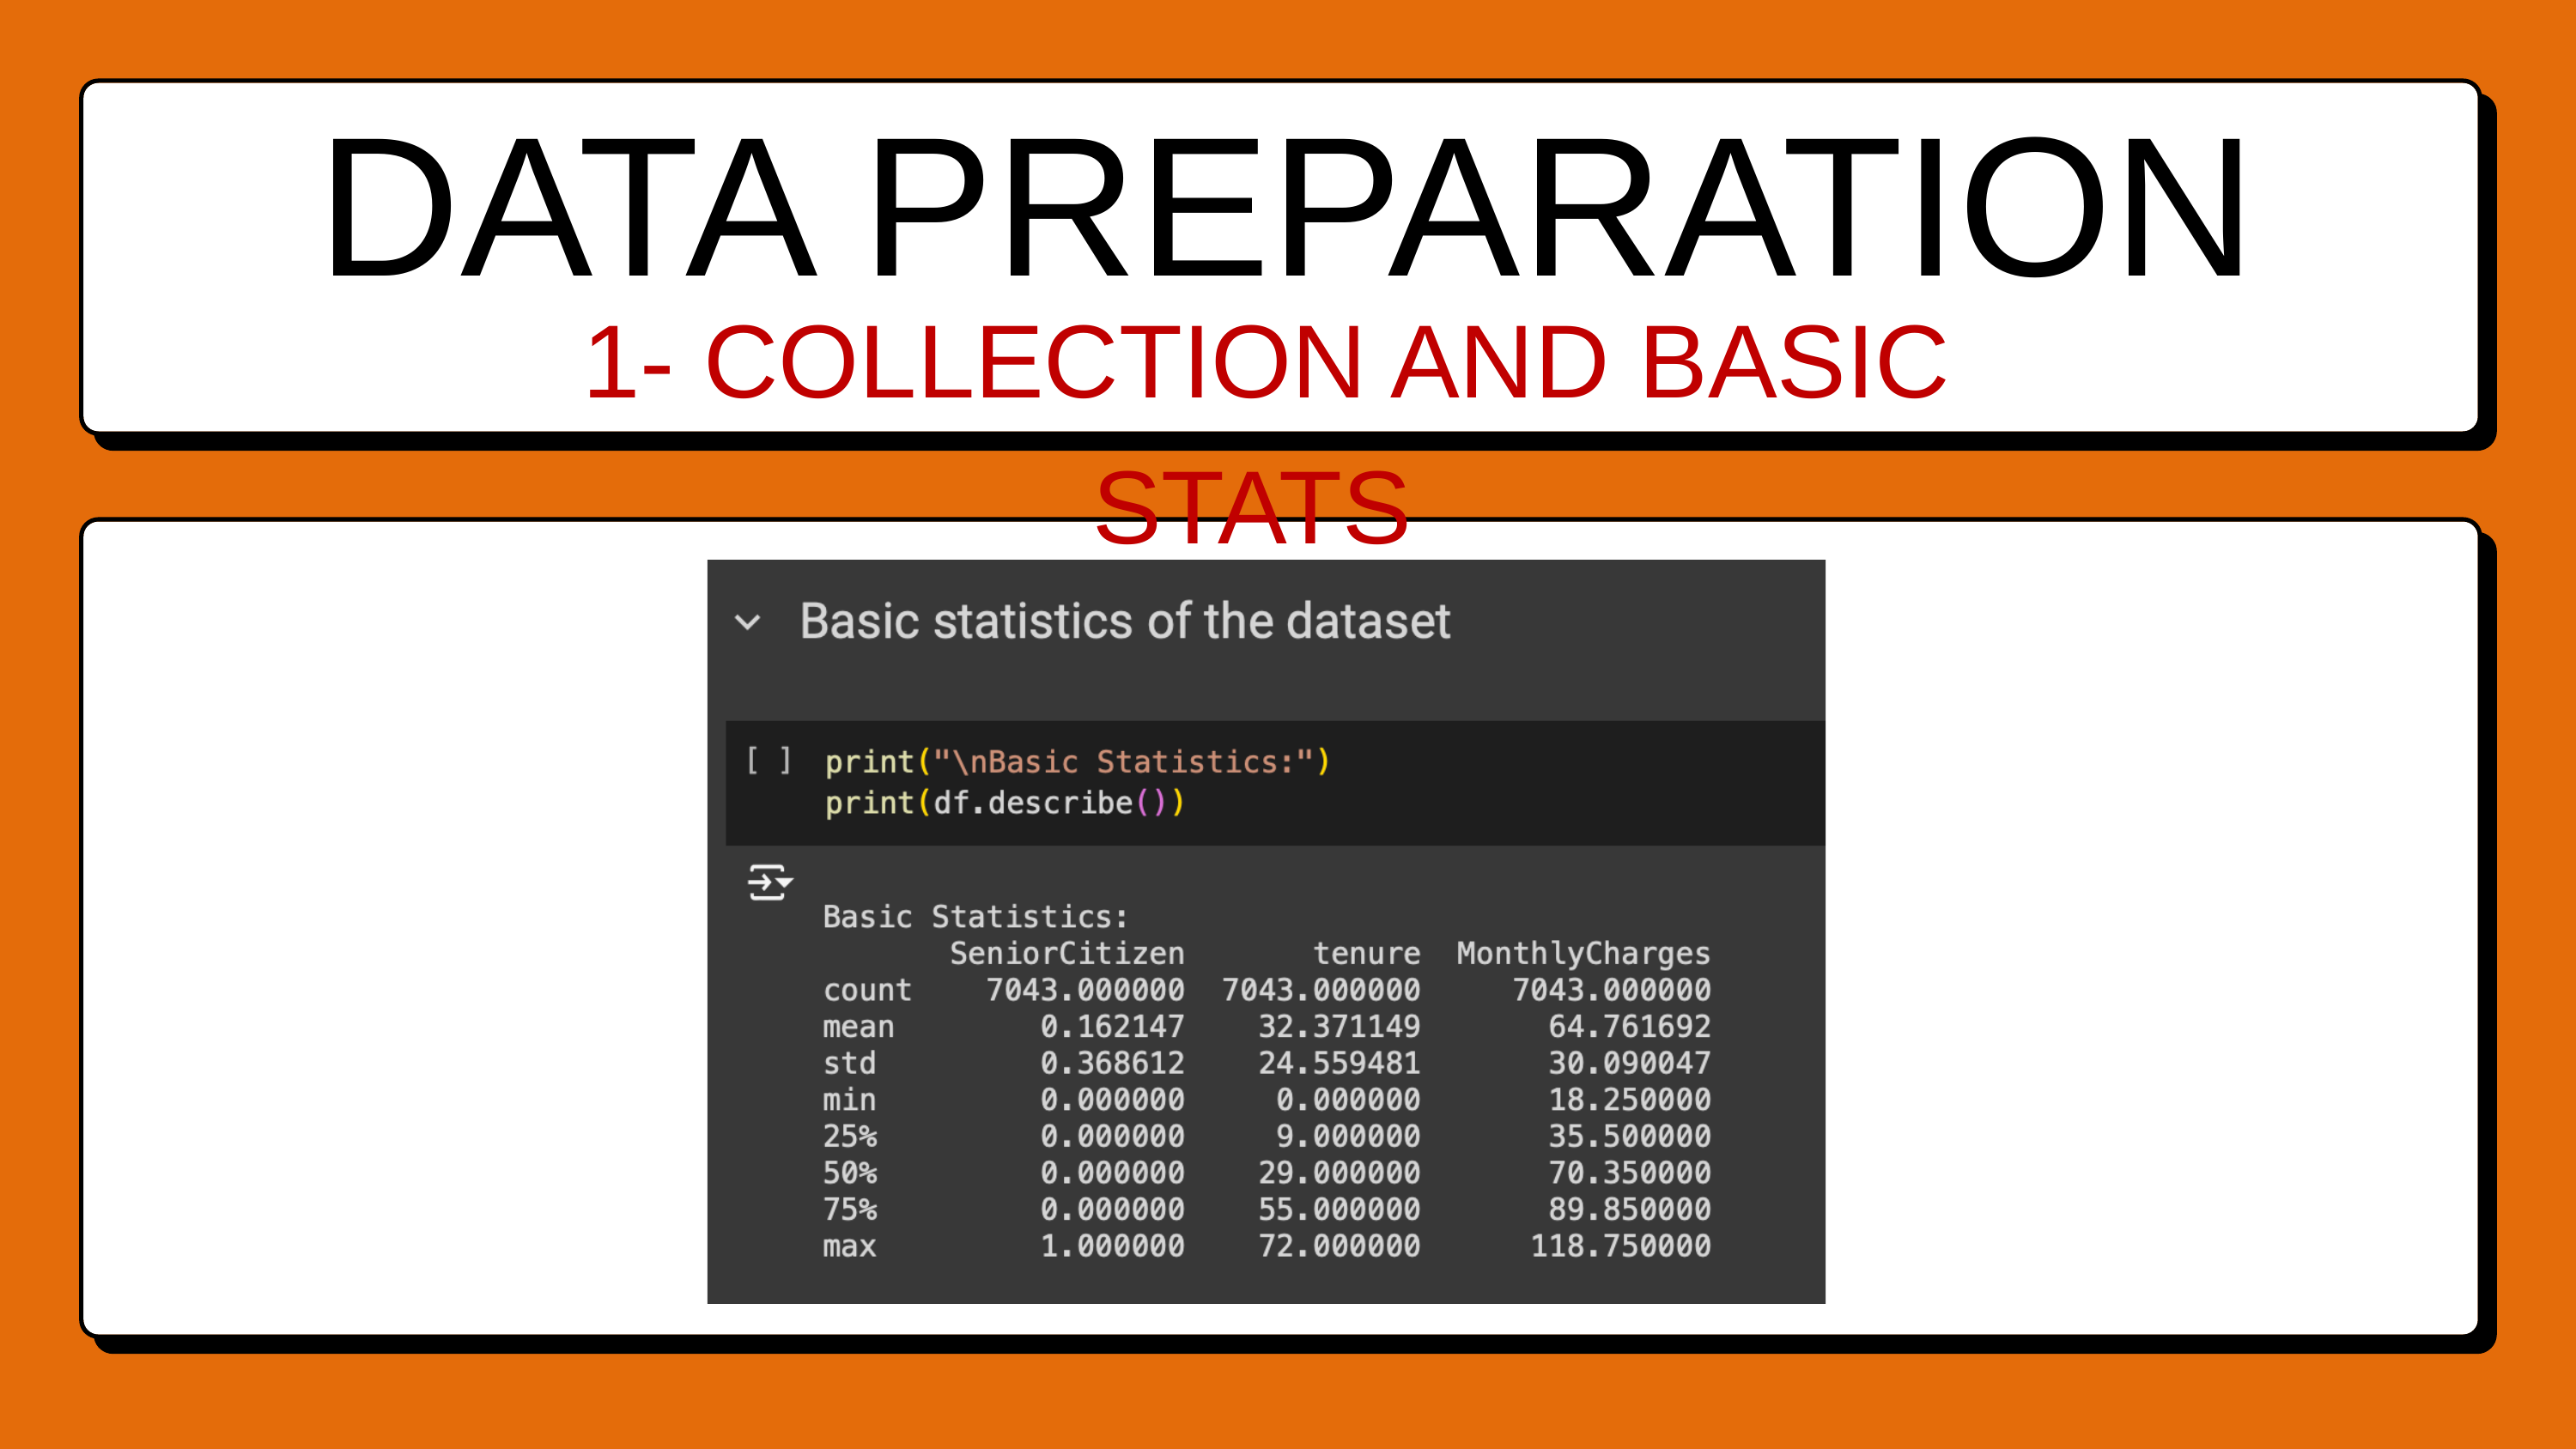

DATA PREPARATION

1- COLLECTION AND BASIC STATS